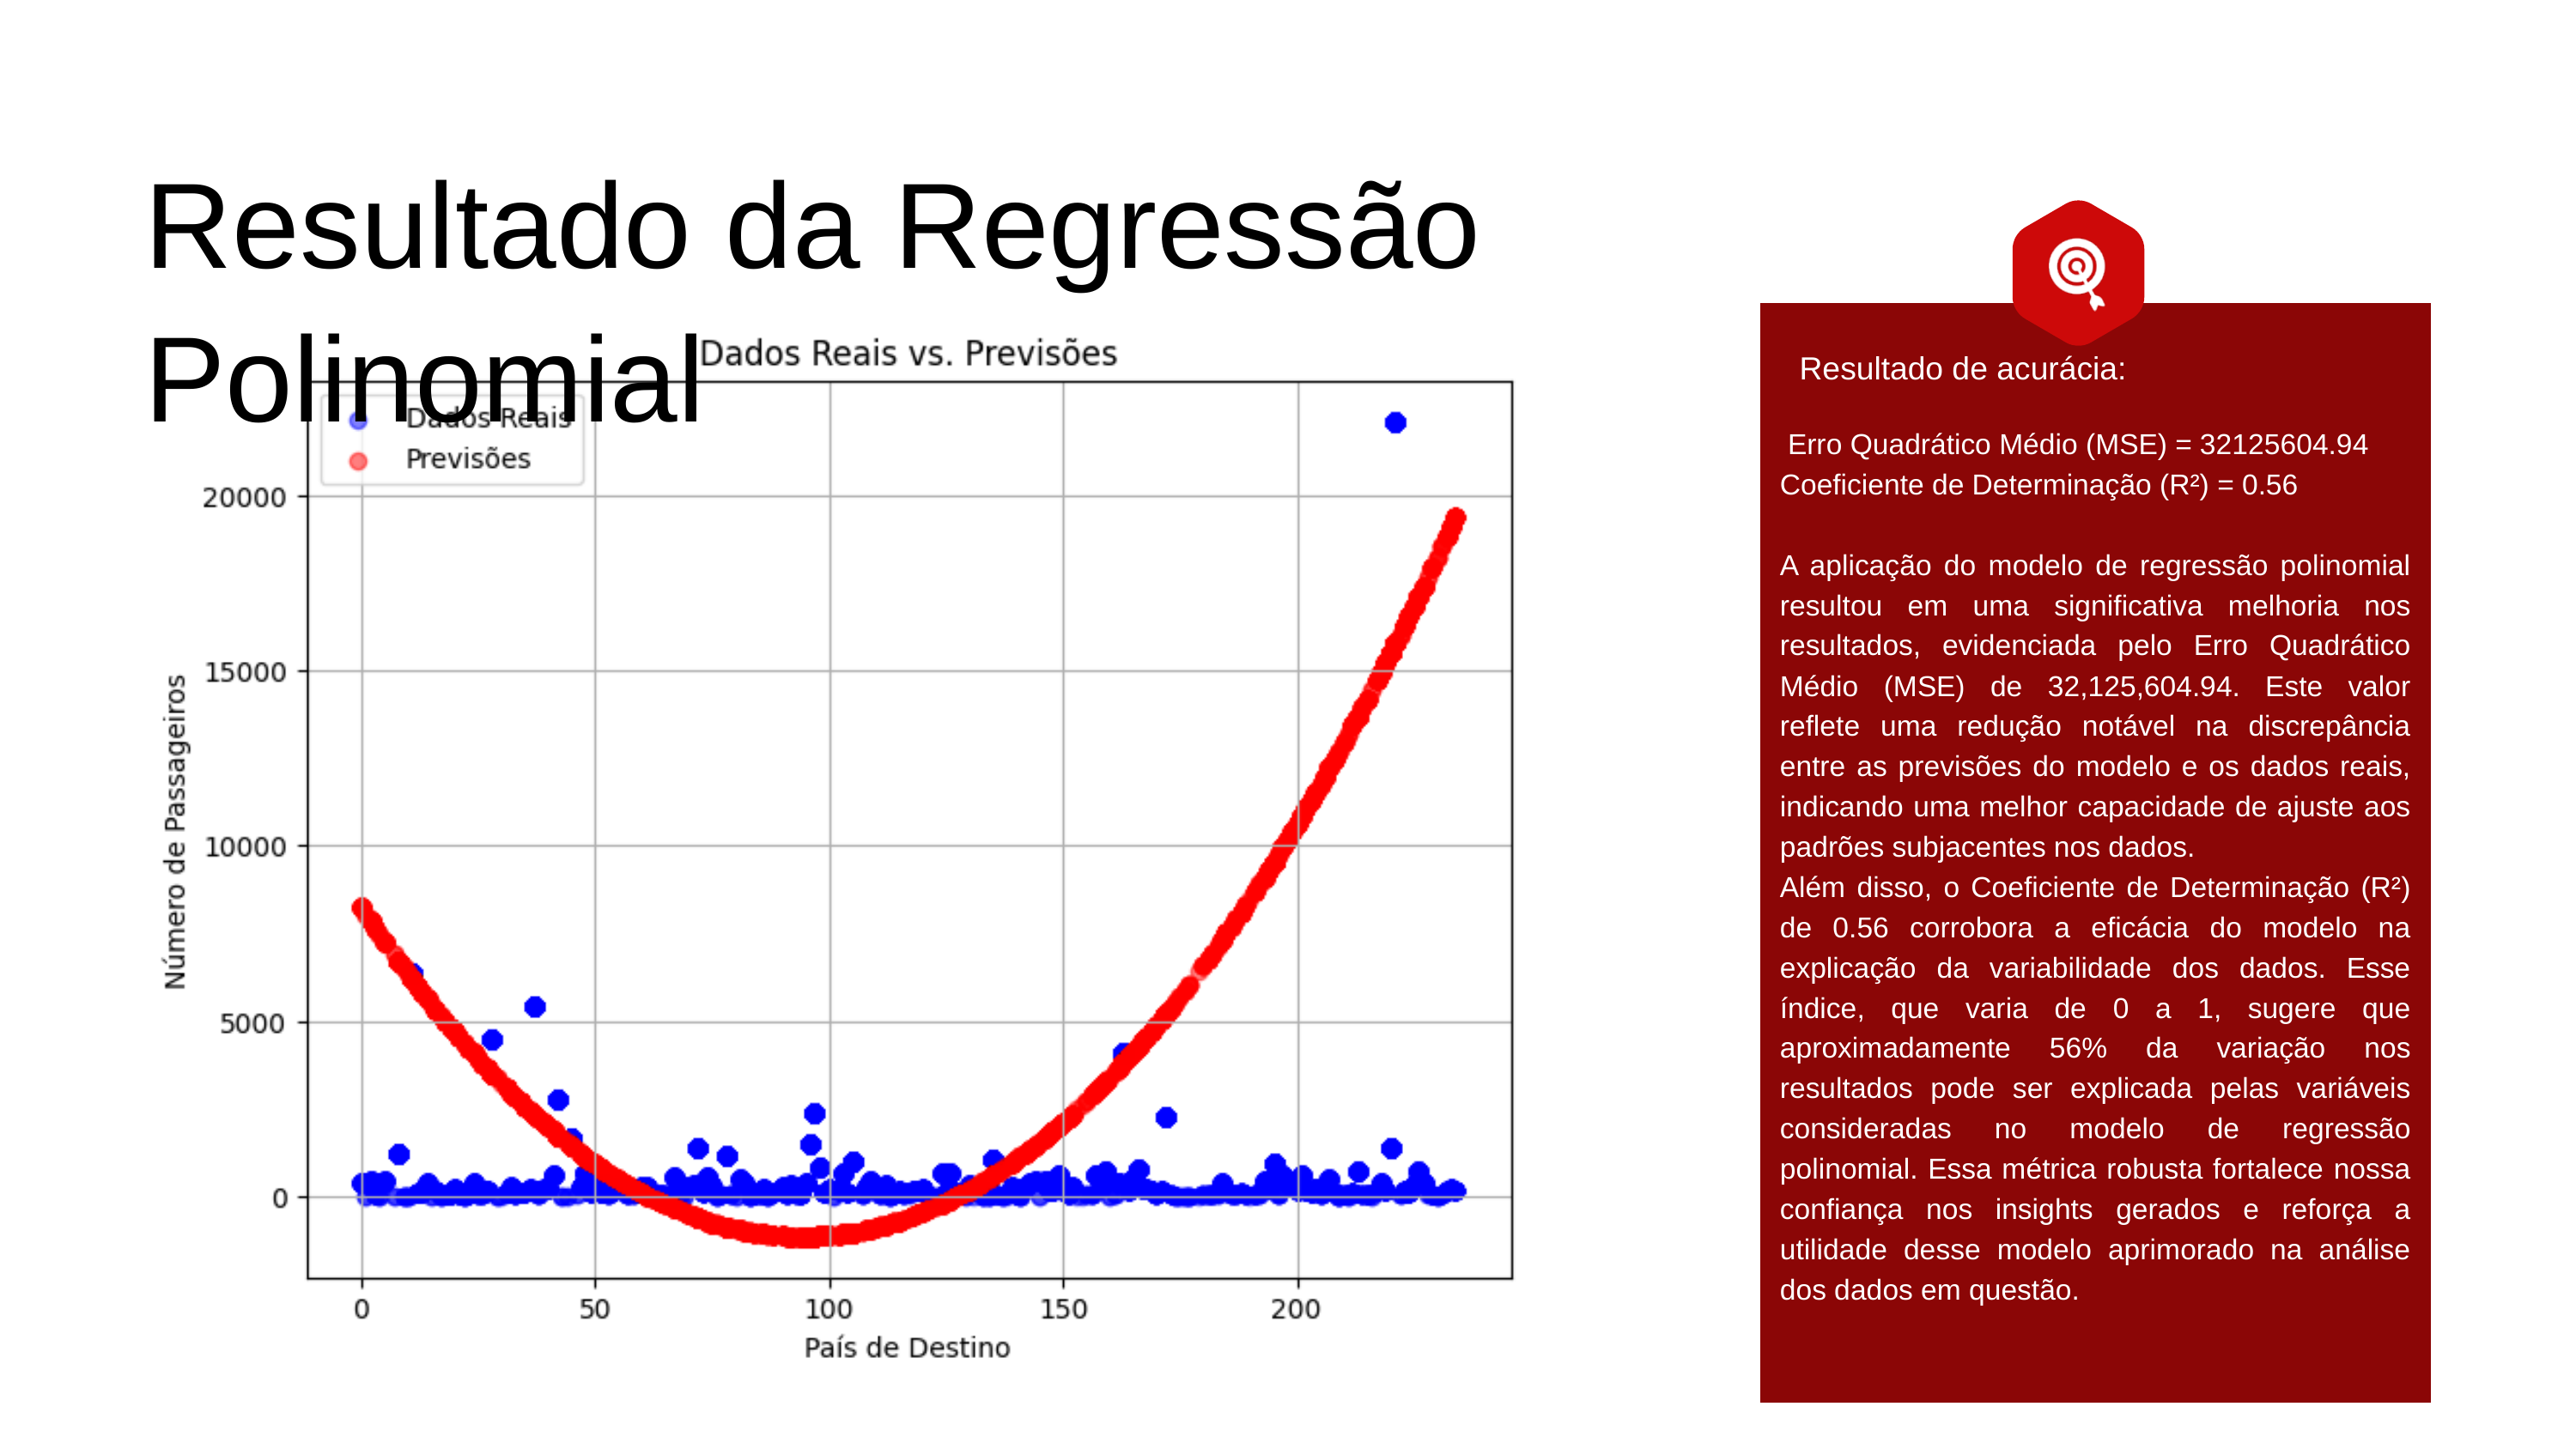

Resultado da Regressão Polinomial

Resultado de acurácia:
 Erro Quadrático Médio (MSE) = 32125604.94
Coeficiente de Determinação (R²) = 0.56

A aplicação do modelo de regressão polinomial resultou em uma significativa melhoria nos resultados, evidenciada pelo Erro Quadrático Médio (MSE) de 32,125,604.94. Este valor reflete uma redução notável na discrepância entre as previsões do modelo e os dados reais, indicando uma melhor capacidade de ajuste aos padrões subjacentes nos dados.
Além disso, o Coeficiente de Determinação (R²) de 0.56 corrobora a eficácia do modelo na explicação da variabilidade dos dados. Esse índice, que varia de 0 a 1, sugere que aproximadamente 56% da variação nos resultados pode ser explicada pelas variáveis consideradas no modelo de regressão polinomial. Essa métrica robusta fortalece nossa confiança nos insights gerados e reforça a utilidade desse modelo aprimorado na análise dos dados em questão.